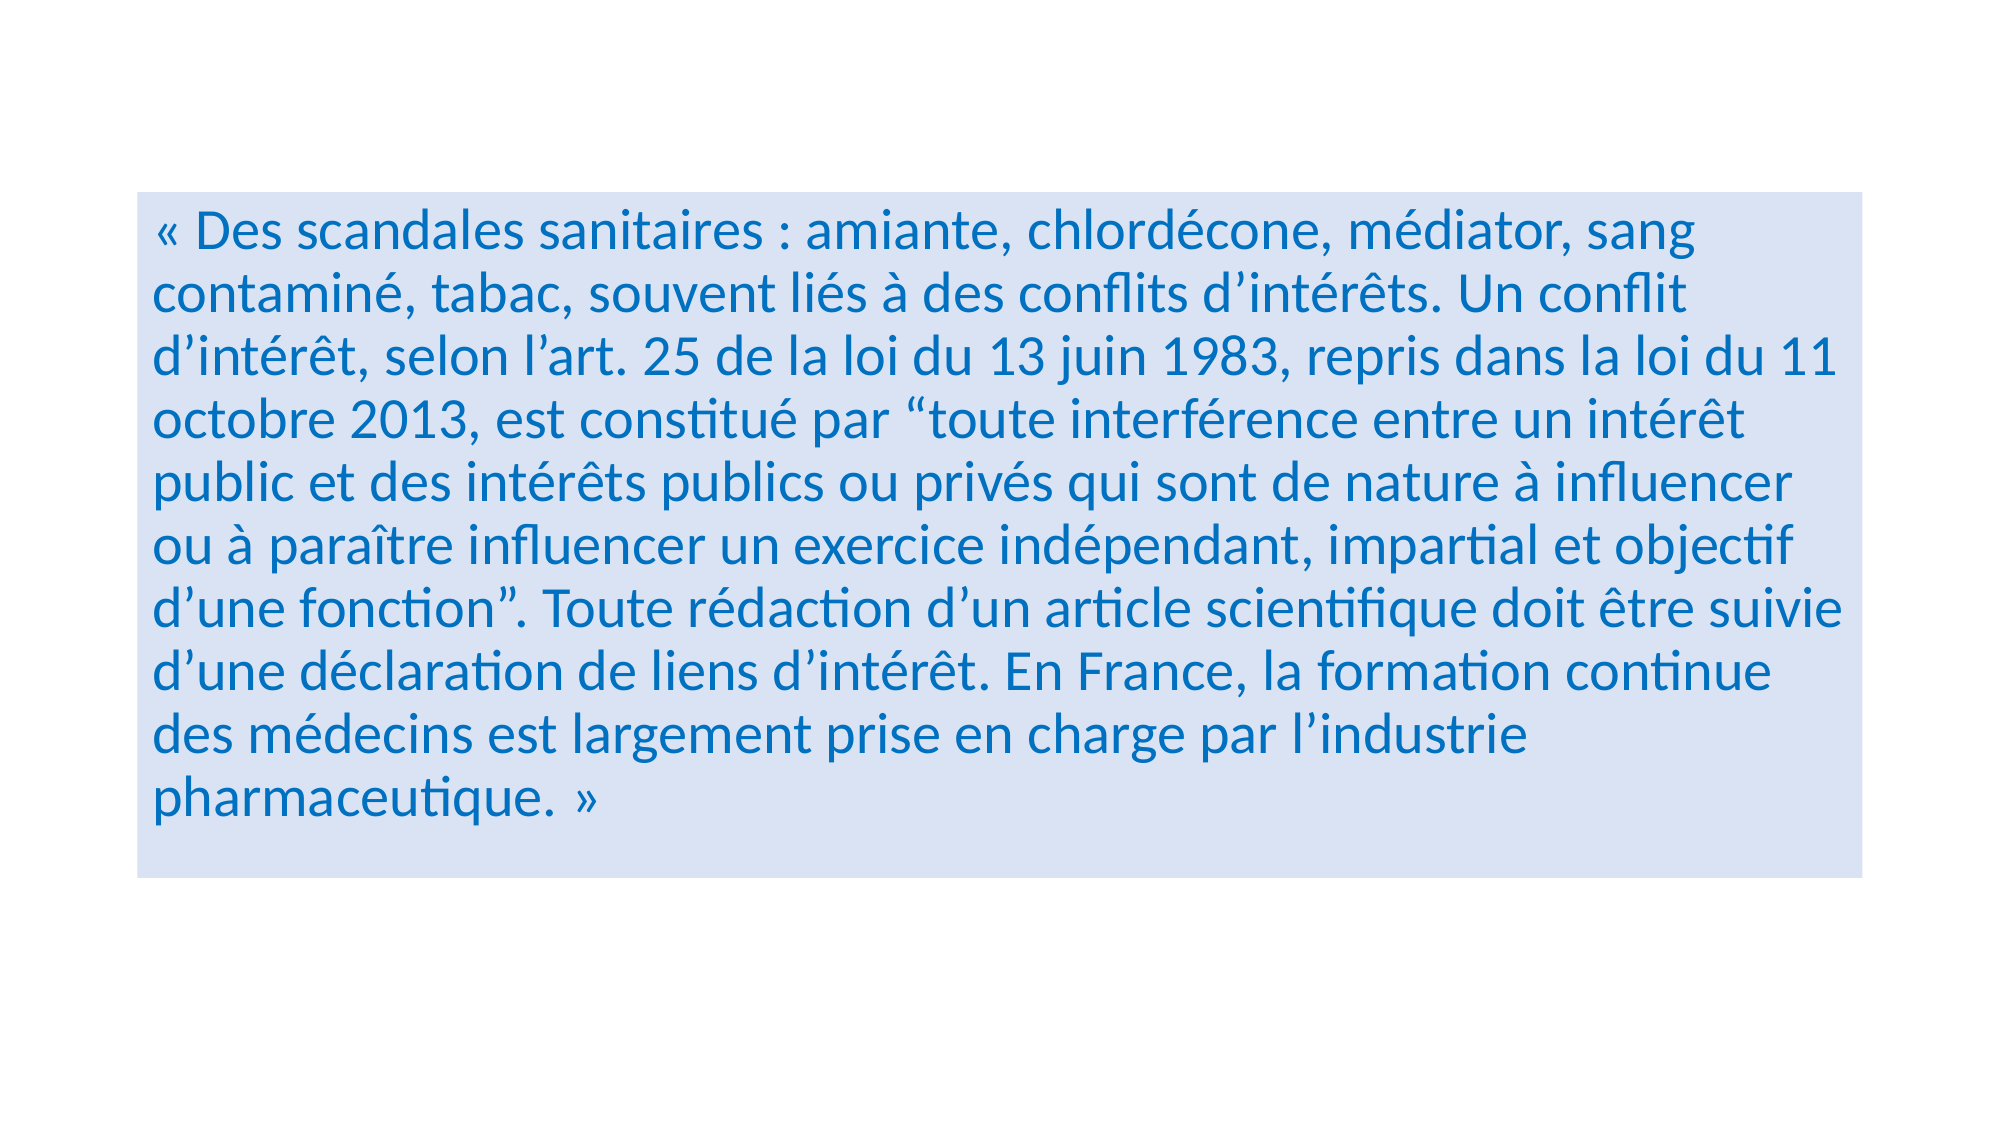

« Des scandales sanitaires : amiante, chlordécone, médiator, sang contaminé, tabac, souvent liés à des conflits d’intérêts. Un conflit d’intérêt, selon l’art. 25 de la loi du 13 juin 1983, repris dans la loi du 11 octobre 2013, est constitué par “toute interférence entre un intérêt public et des intérêts publics ou privés qui sont de nature à influencer ou à paraître influencer un exercice indépendant, impartial et objectif d’une fonction”. Toute rédaction d’un article scientifique doit être suivie d’une déclaration de liens d’intérêt. En France, la formation continue des médecins est largement prise en charge par l’industrie pharmaceutique. »